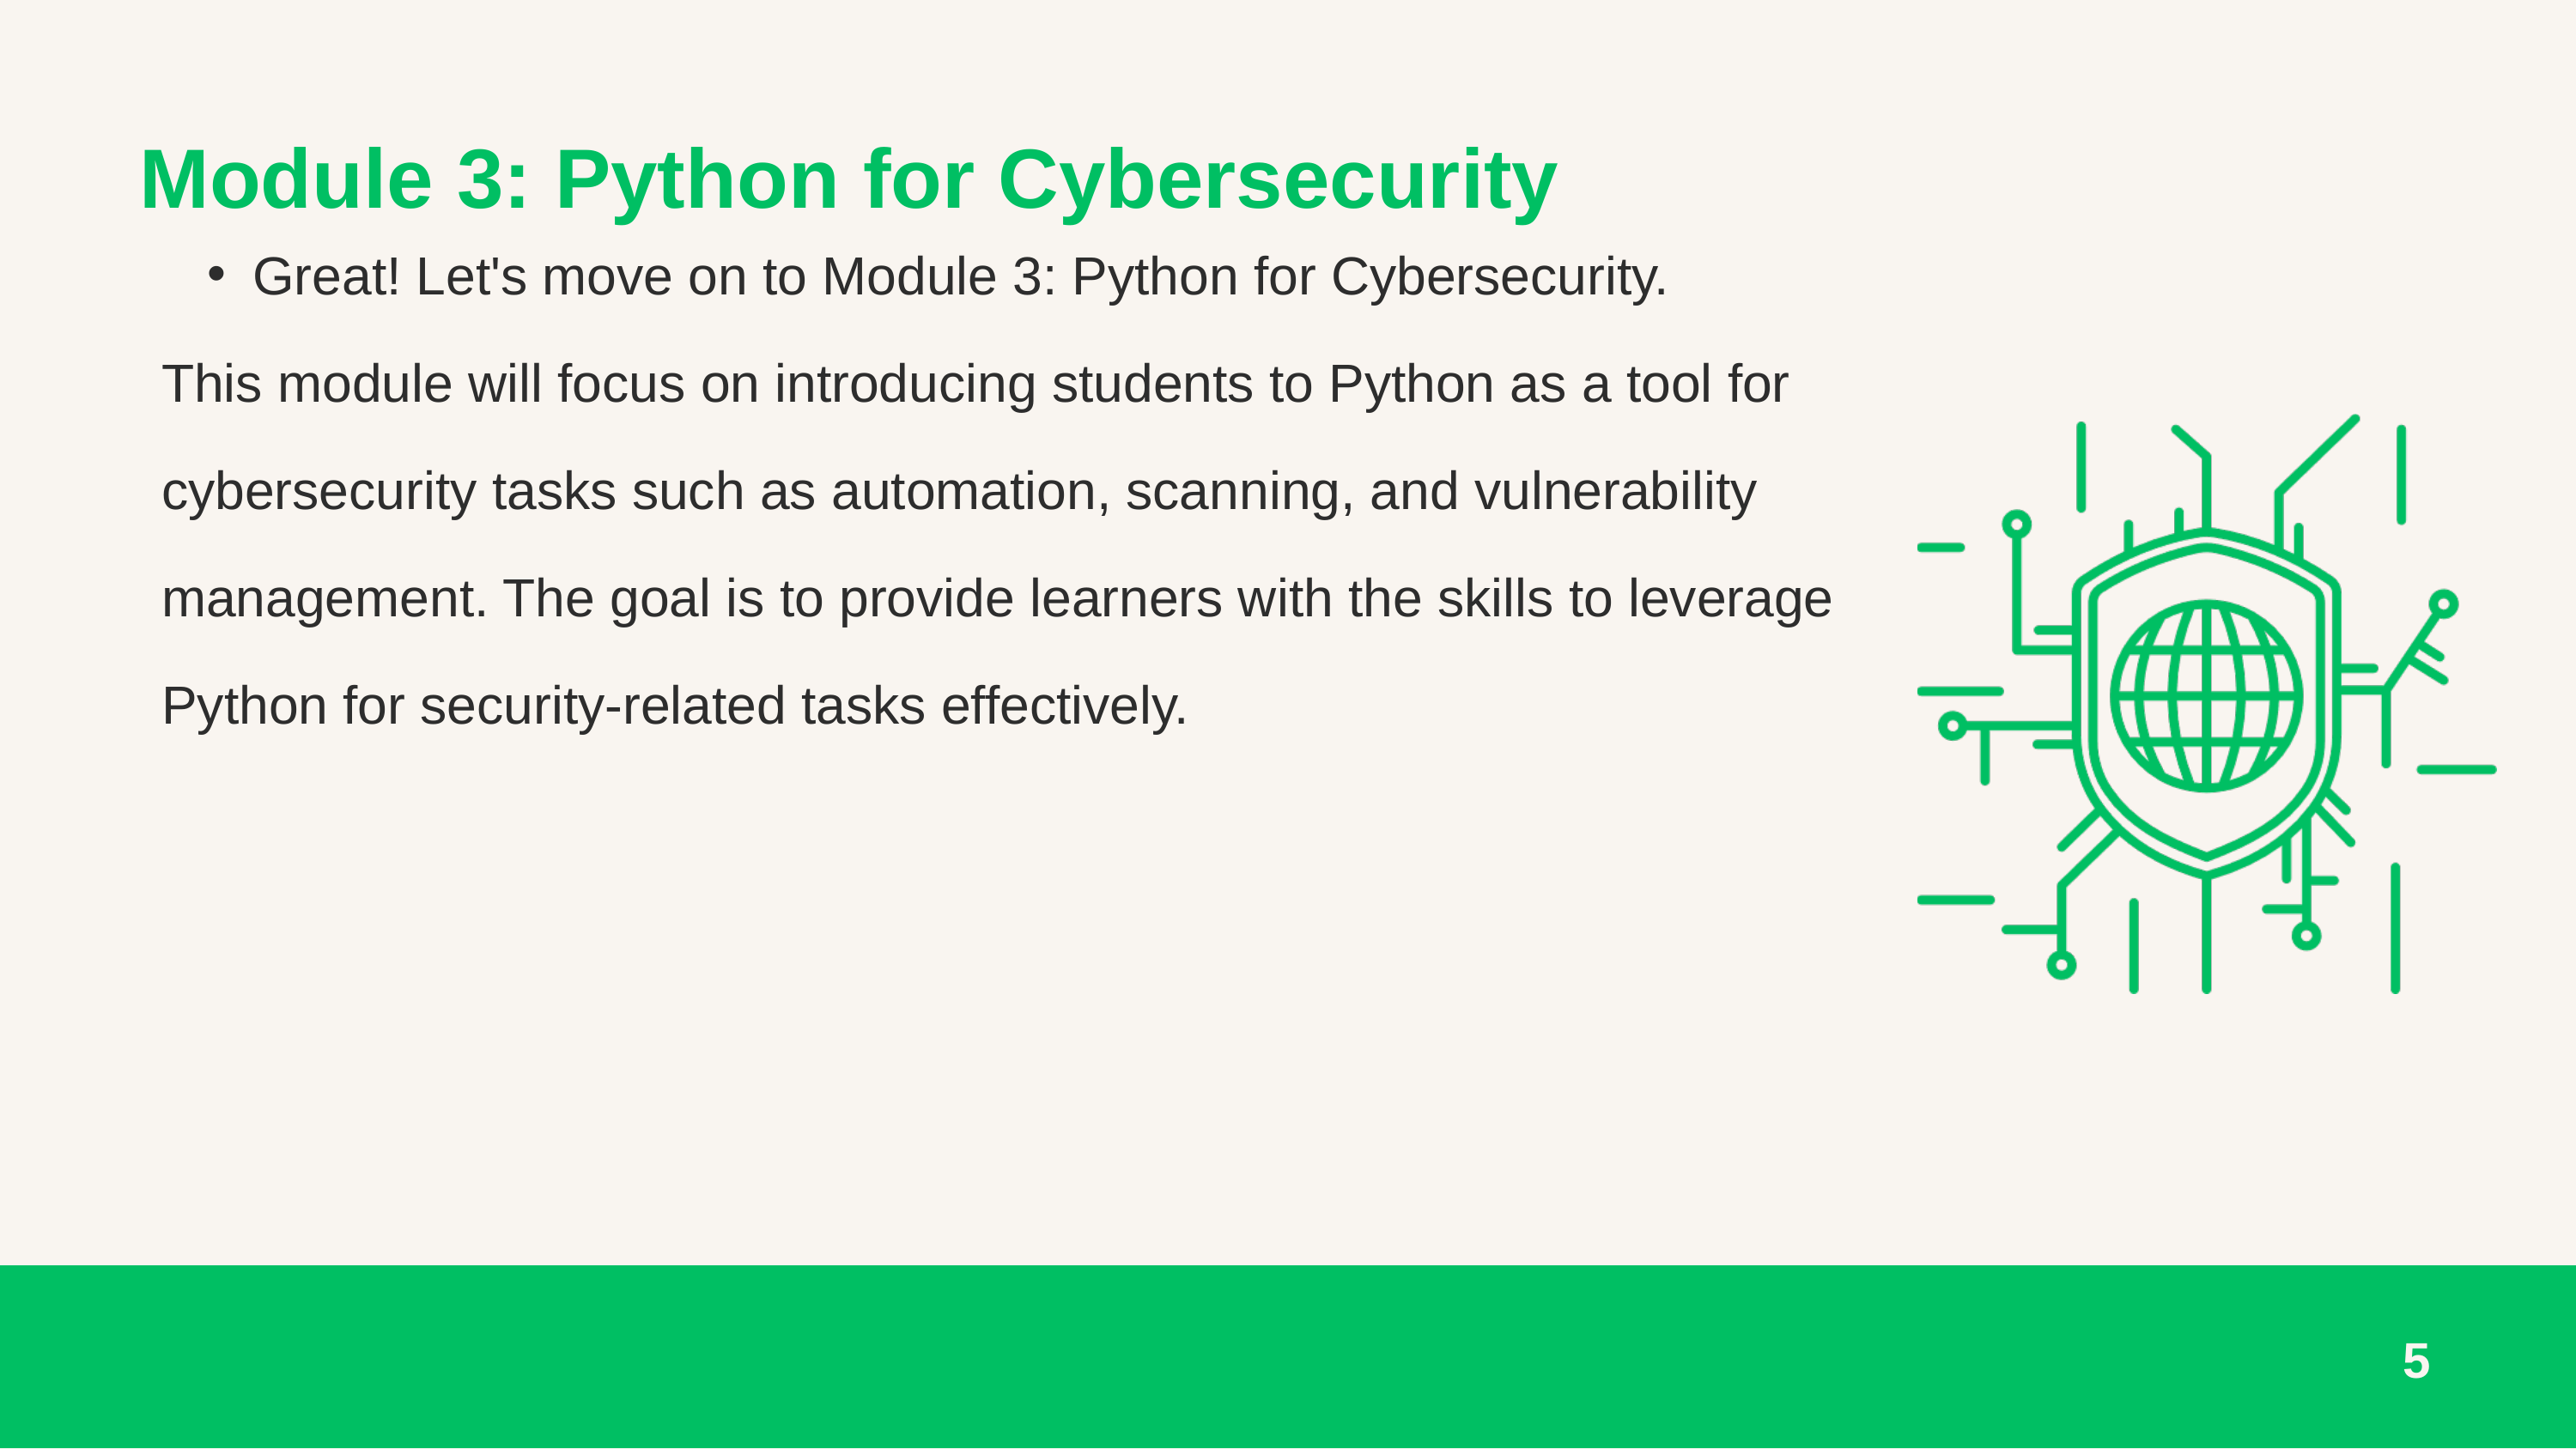

Module 3: Python for Cybersecurity
Great! Let's move on to Module 3: Python for Cybersecurity.
This module will focus on introducing students to Python as a tool for cybersecurity tasks such as automation, scanning, and vulnerability management. The goal is to provide learners with the skills to leverage Python for security-related tasks effectively.

5